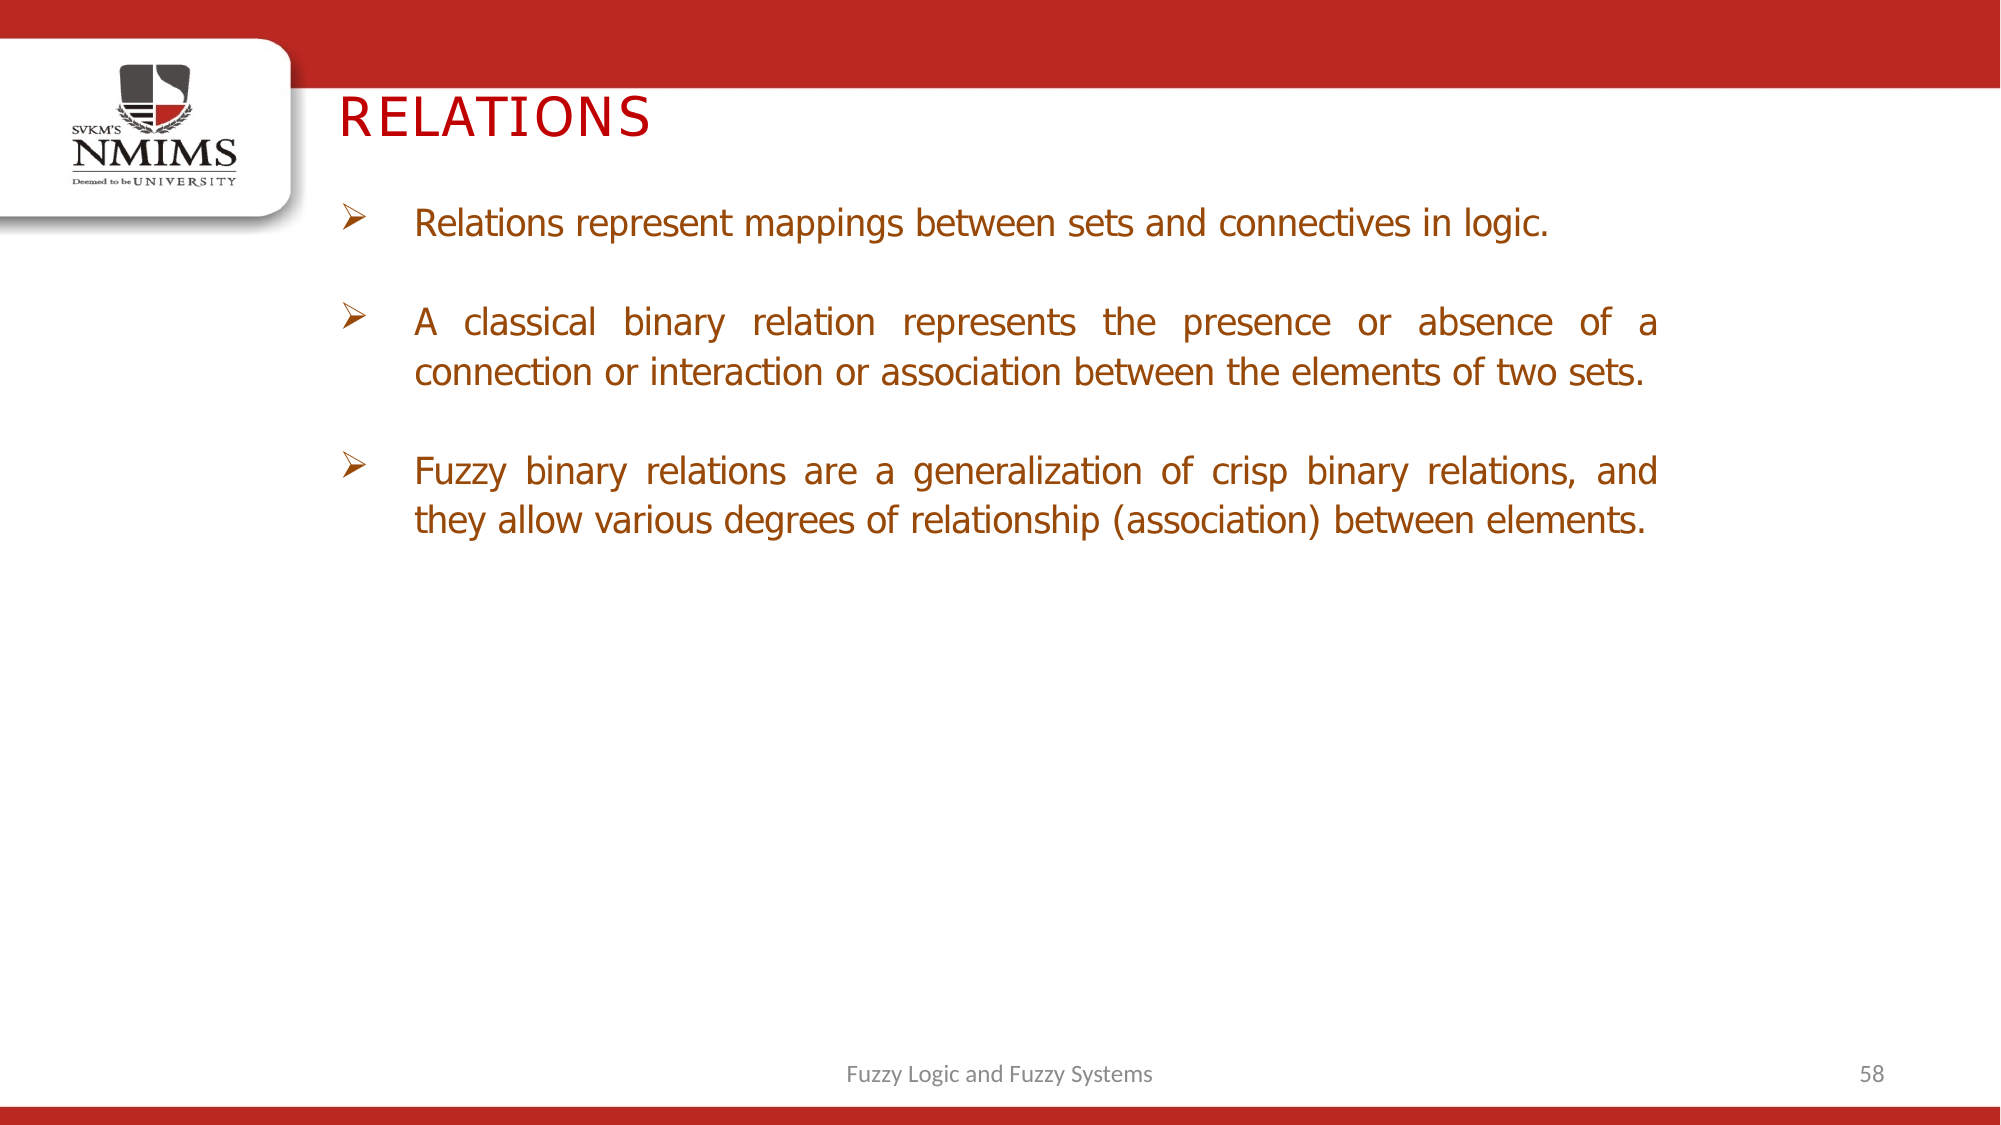

RELATIONS
Relations represent mappings between sets and connectives in logic.

A classical binary relation represents the presence or absence of a connection or interaction or association between the elements of two sets.

Fuzzy binary relations are a generalization of crisp binary relations, and they allow various degrees of relationship (association) between elements.
Fuzzy Logic and Fuzzy Systems
58